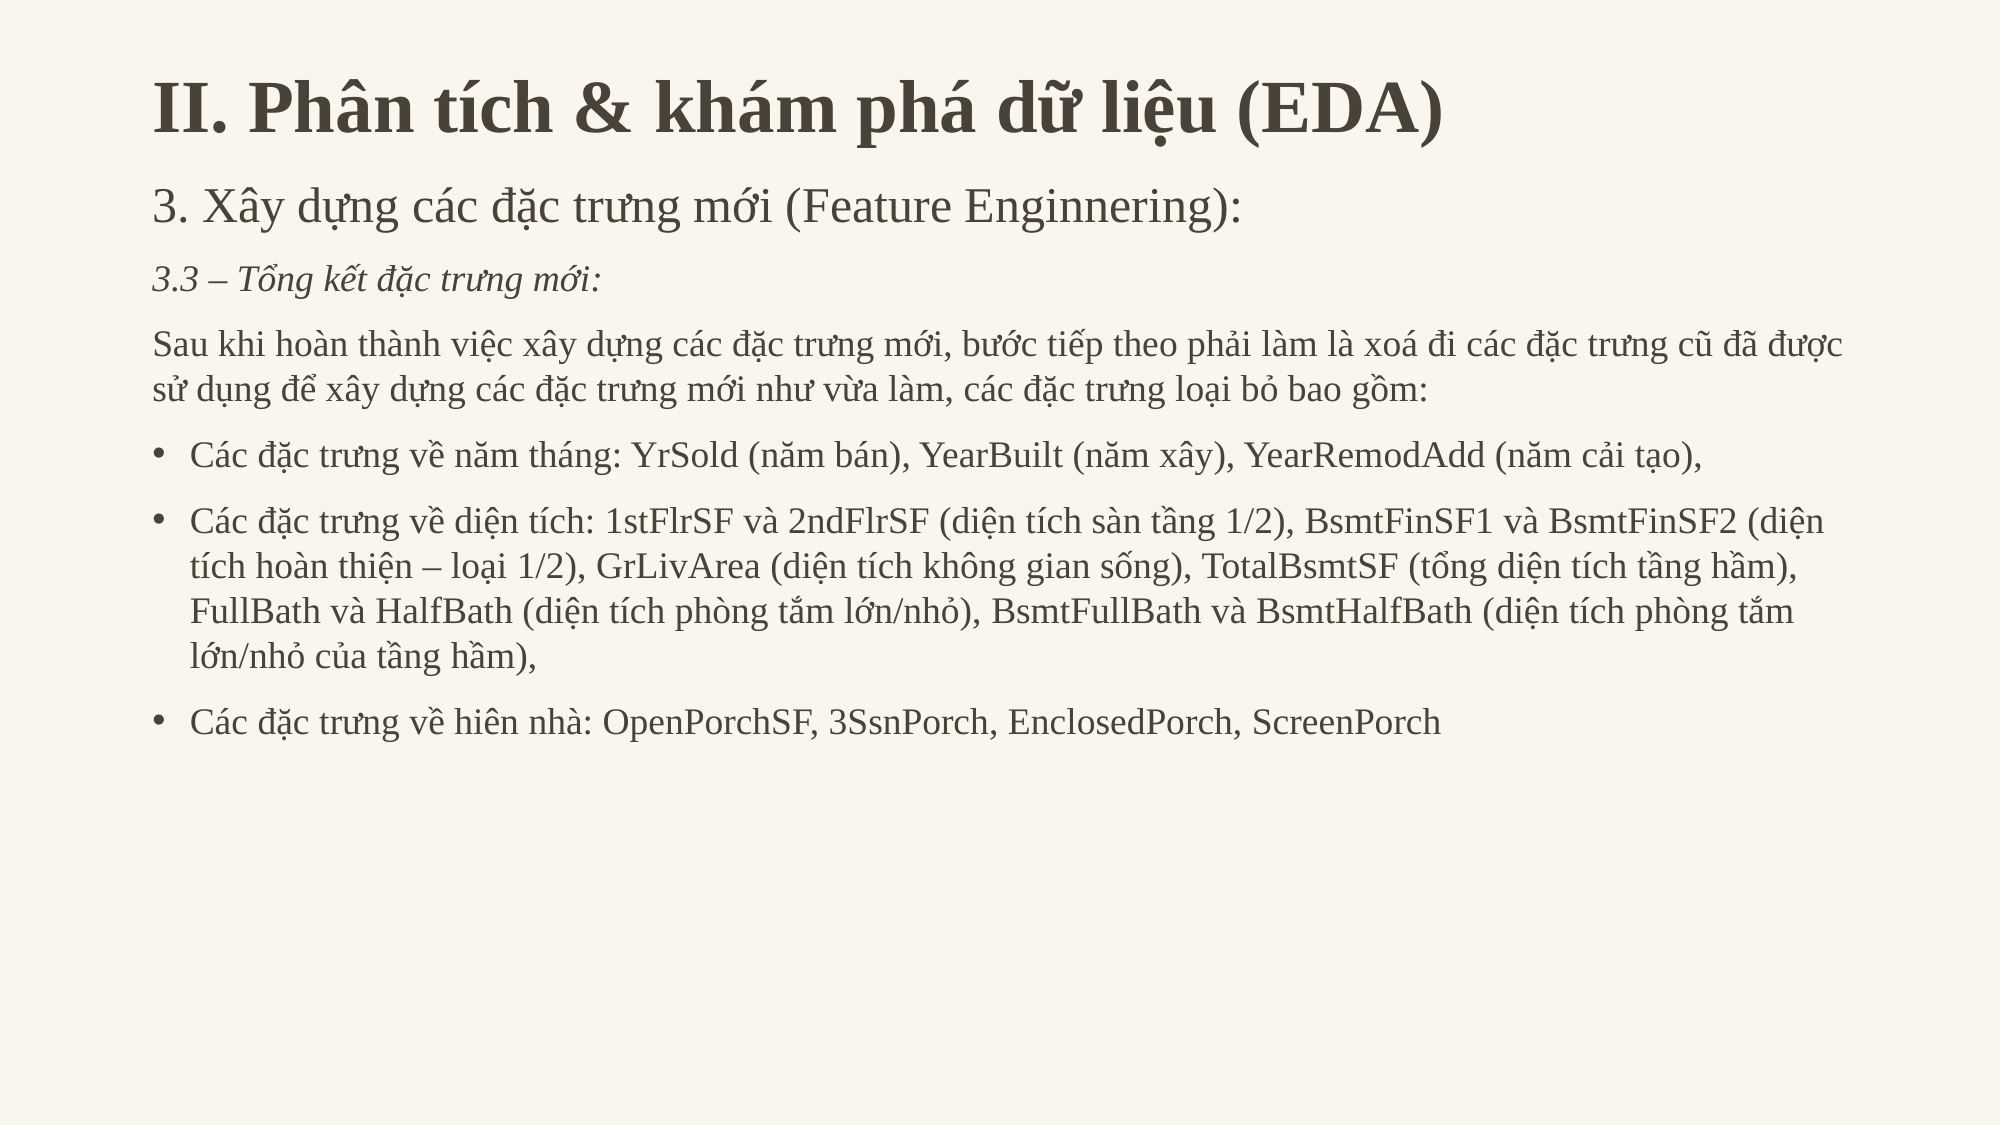

# II. Phân tích & khám phá dữ liệu (EDA)
3. Xây dựng các đặc trưng mới (Feature Enginnering):
3.3 – Tổng kết đặc trưng mới:
Sau khi hoàn thành việc xây dựng các đặc trưng mới, bước tiếp theo phải làm là xoá đi các đặc trưng cũ đã được sử dụng để xây dựng các đặc trưng mới như vừa làm, các đặc trưng loại bỏ bao gồm:
Các đặc trưng về năm tháng: YrSold (năm bán), YearBuilt (năm xây), YearRemodAdd (năm cải tạo),
Các đặc trưng về diện tích: 1stFlrSF và 2ndFlrSF (diện tích sàn tầng 1/2), BsmtFinSF1 và BsmtFinSF2 (diện tích hoàn thiện – loại 1/2), GrLivArea (diện tích không gian sống), TotalBsmtSF (tổng diện tích tầng hầm), FullBath và HalfBath (diện tích phòng tắm lớn/nhỏ), BsmtFullBath và BsmtHalfBath (diện tích phòng tắm lớn/nhỏ của tầng hầm),
Các đặc trưng về hiên nhà: OpenPorchSF, 3SsnPorch, EnclosedPorch, ScreenPorch